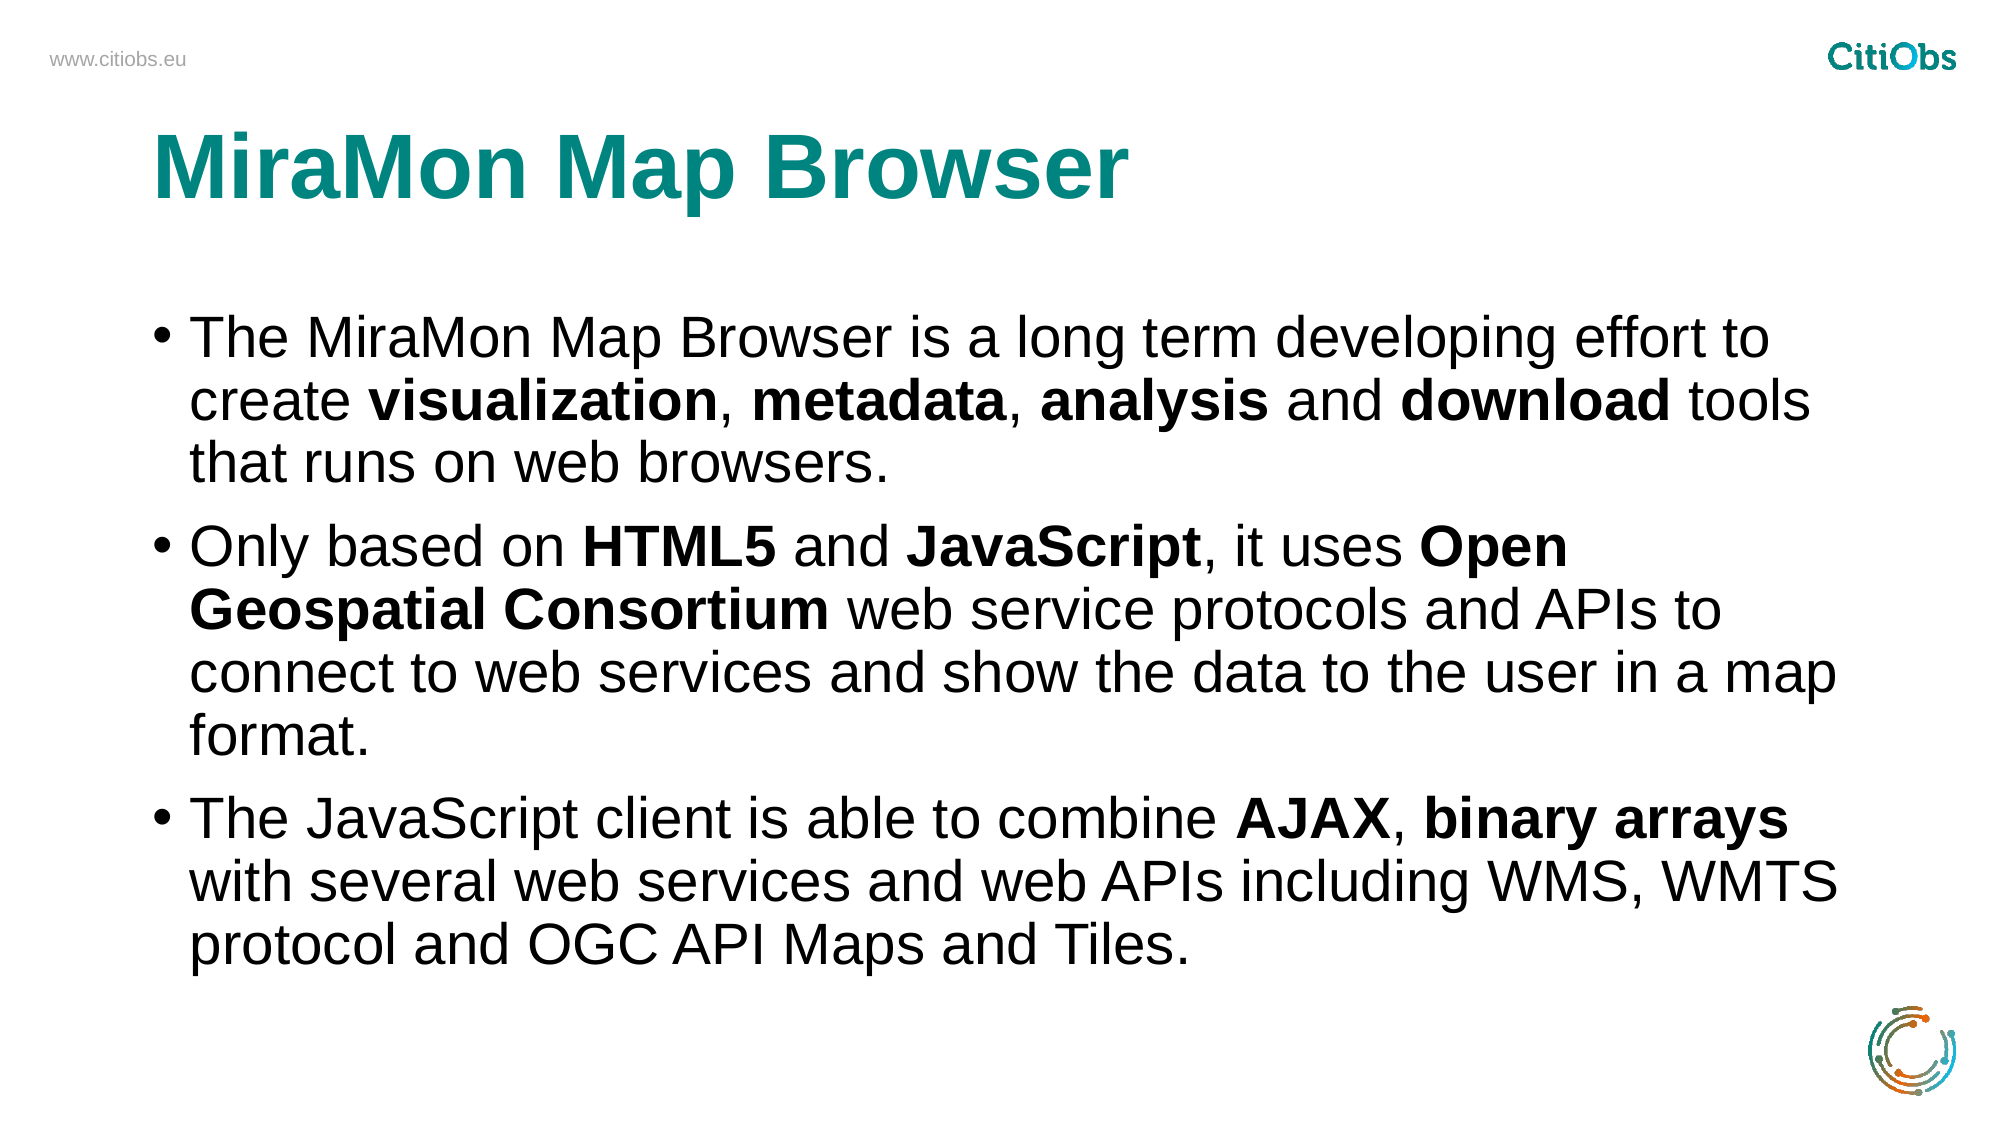

# MiraMon Map Browser
The MiraMon Map Browser is a long term developing effort to create visualization, metadata, analysis and download tools that runs on web browsers.
Only based on HTML5 and JavaScript, it uses Open Geospatial Consortium web service protocols and APIs to connect to web services and show the data to the user in a map format.
The JavaScript client is able to combine AJAX, binary arrays with several web services and web APIs including WMS, WMTS protocol and OGC API Maps and Tiles.